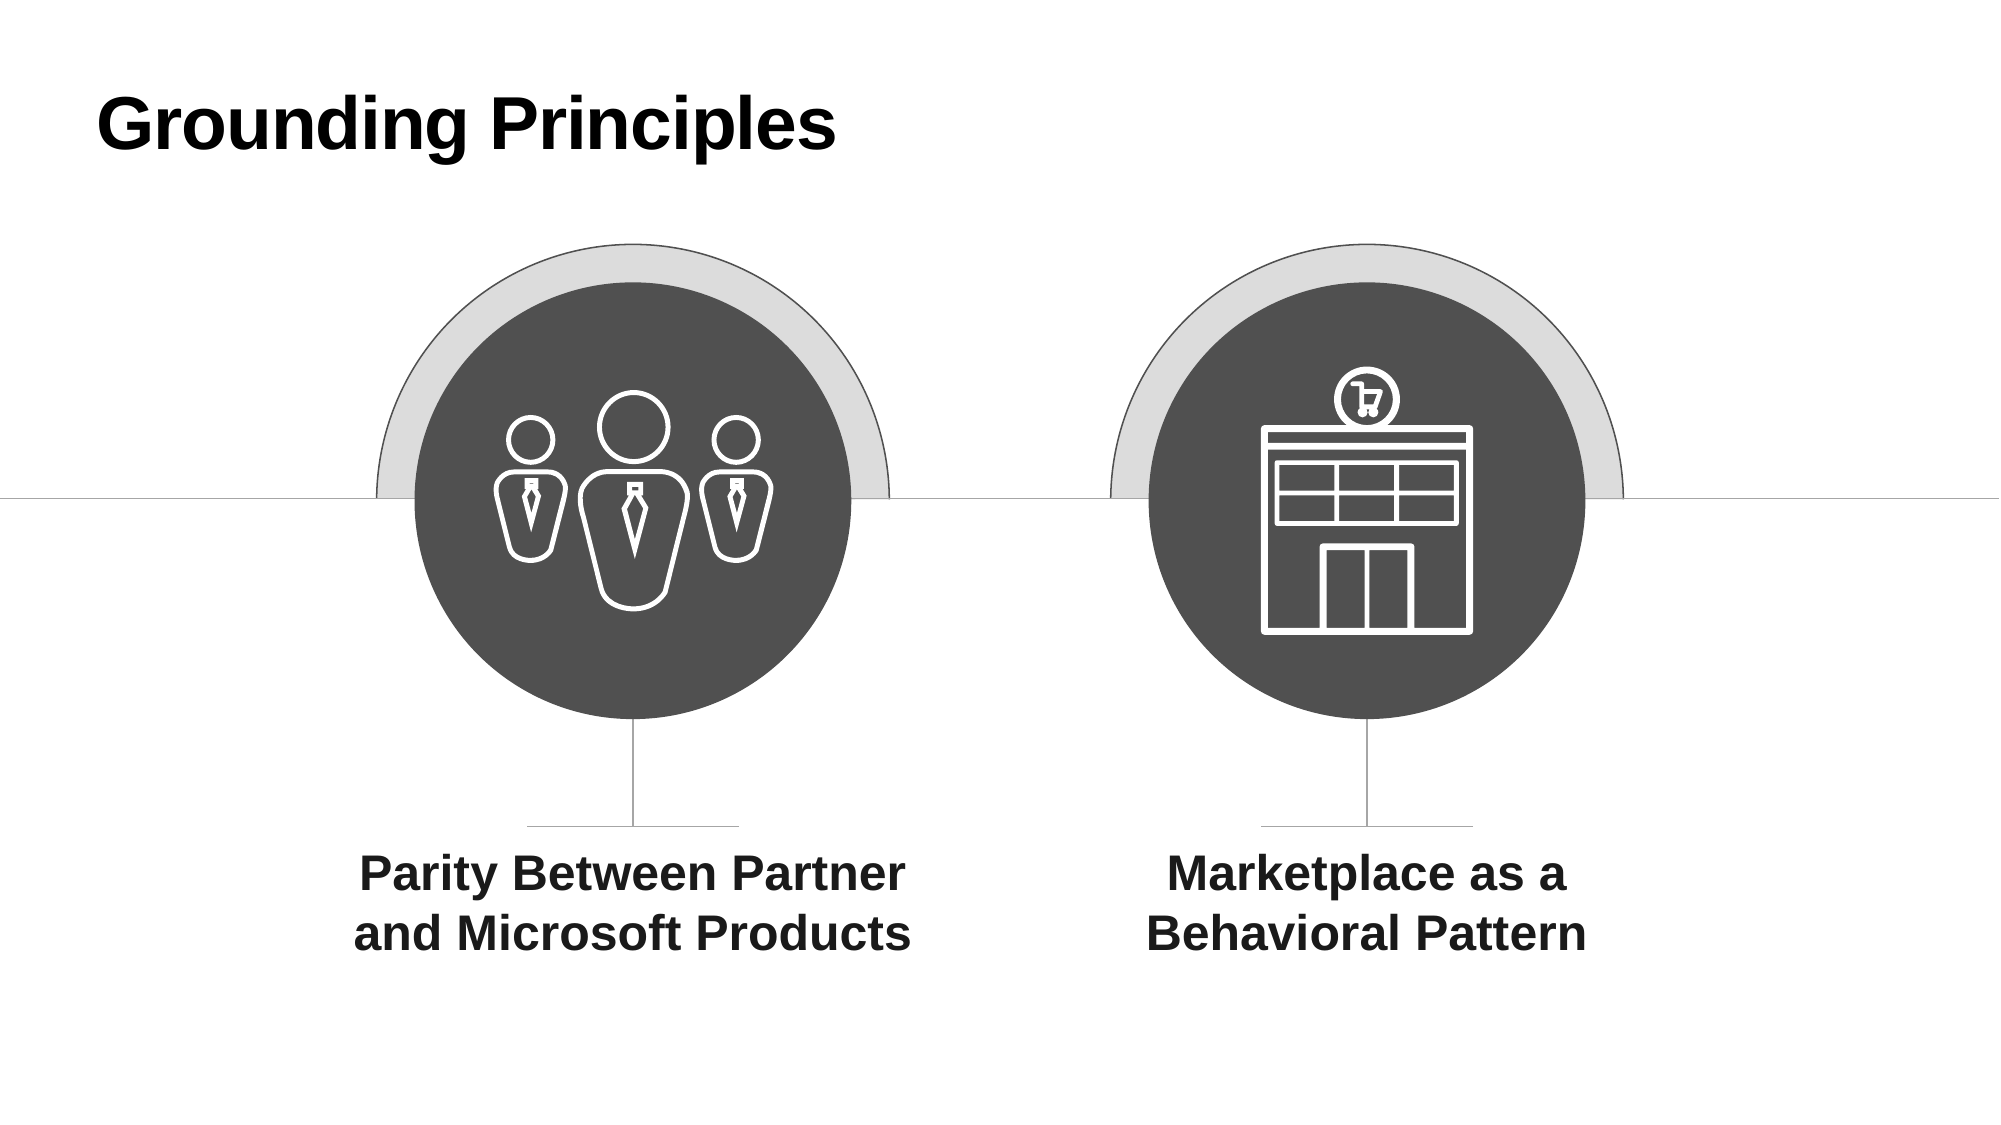

# Grounding Principles

Parity Between Partner and Microsoft Products
Marketplace as a Behavioral Pattern